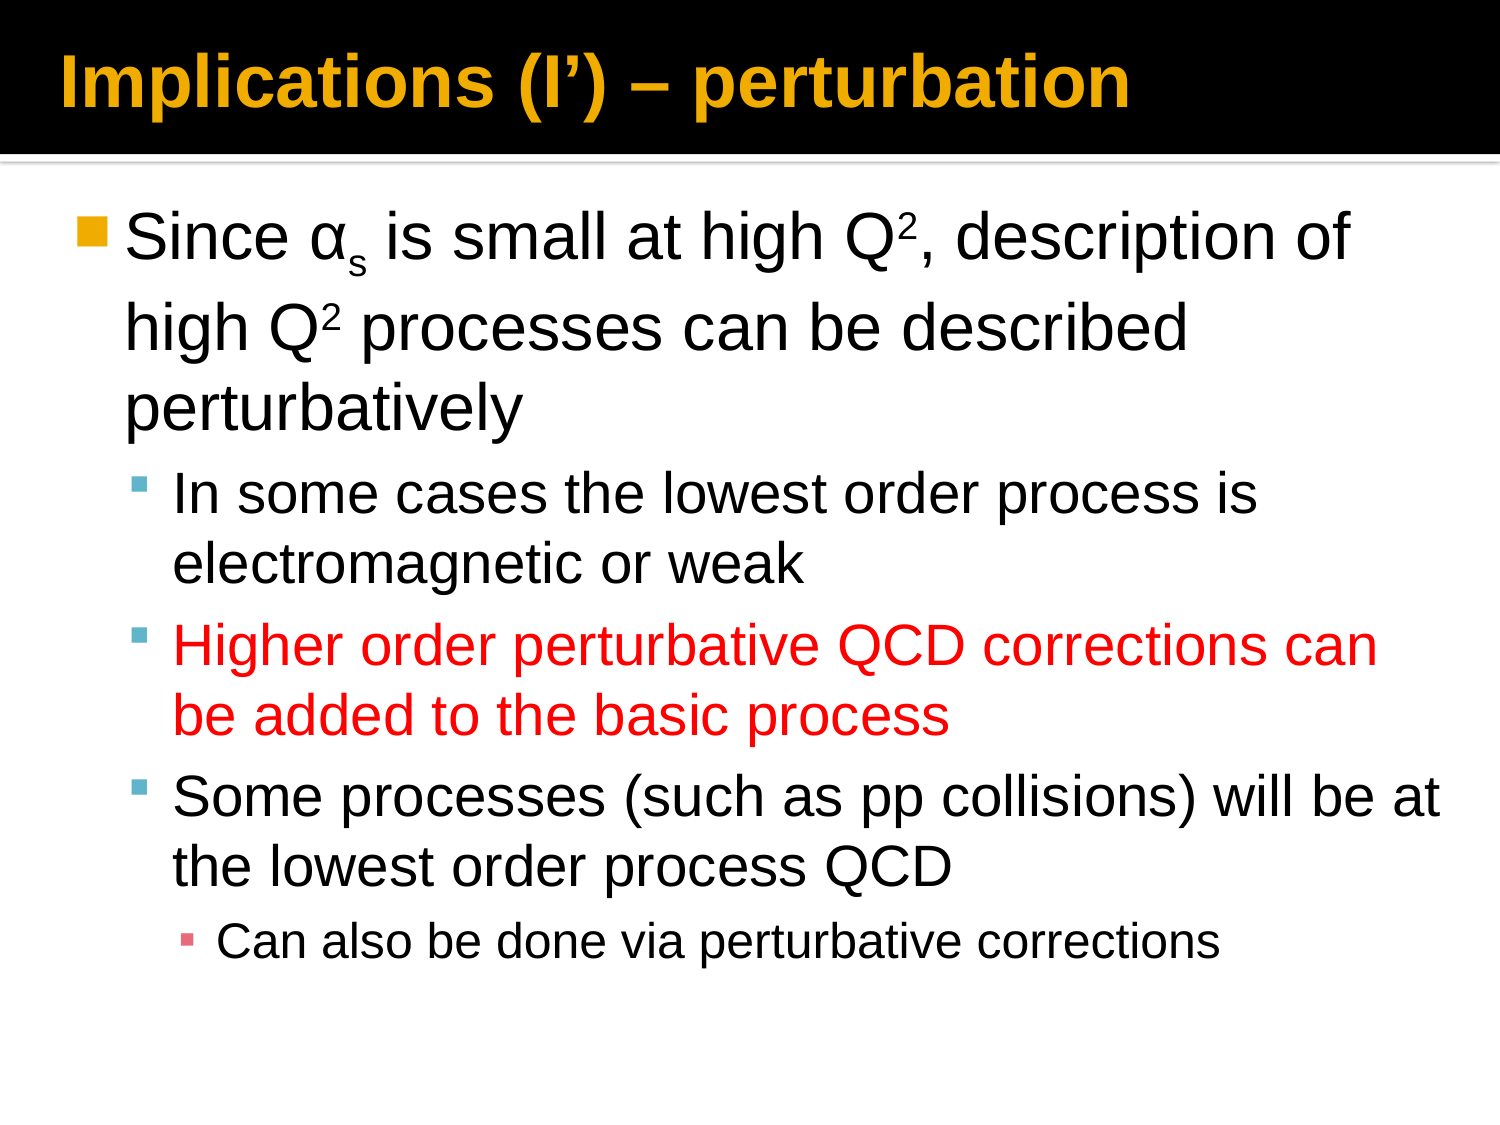

# Implications (I’) – perturbation
Since αs is small at high Q2, description of high Q2 processes can be described perturbatively
In some cases the lowest order process is electromagnetic or weak
Higher order perturbative QCD corrections can be added to the basic process
Some processes (such as pp collisions) will be at the lowest order process QCD
Can also be done via perturbative corrections